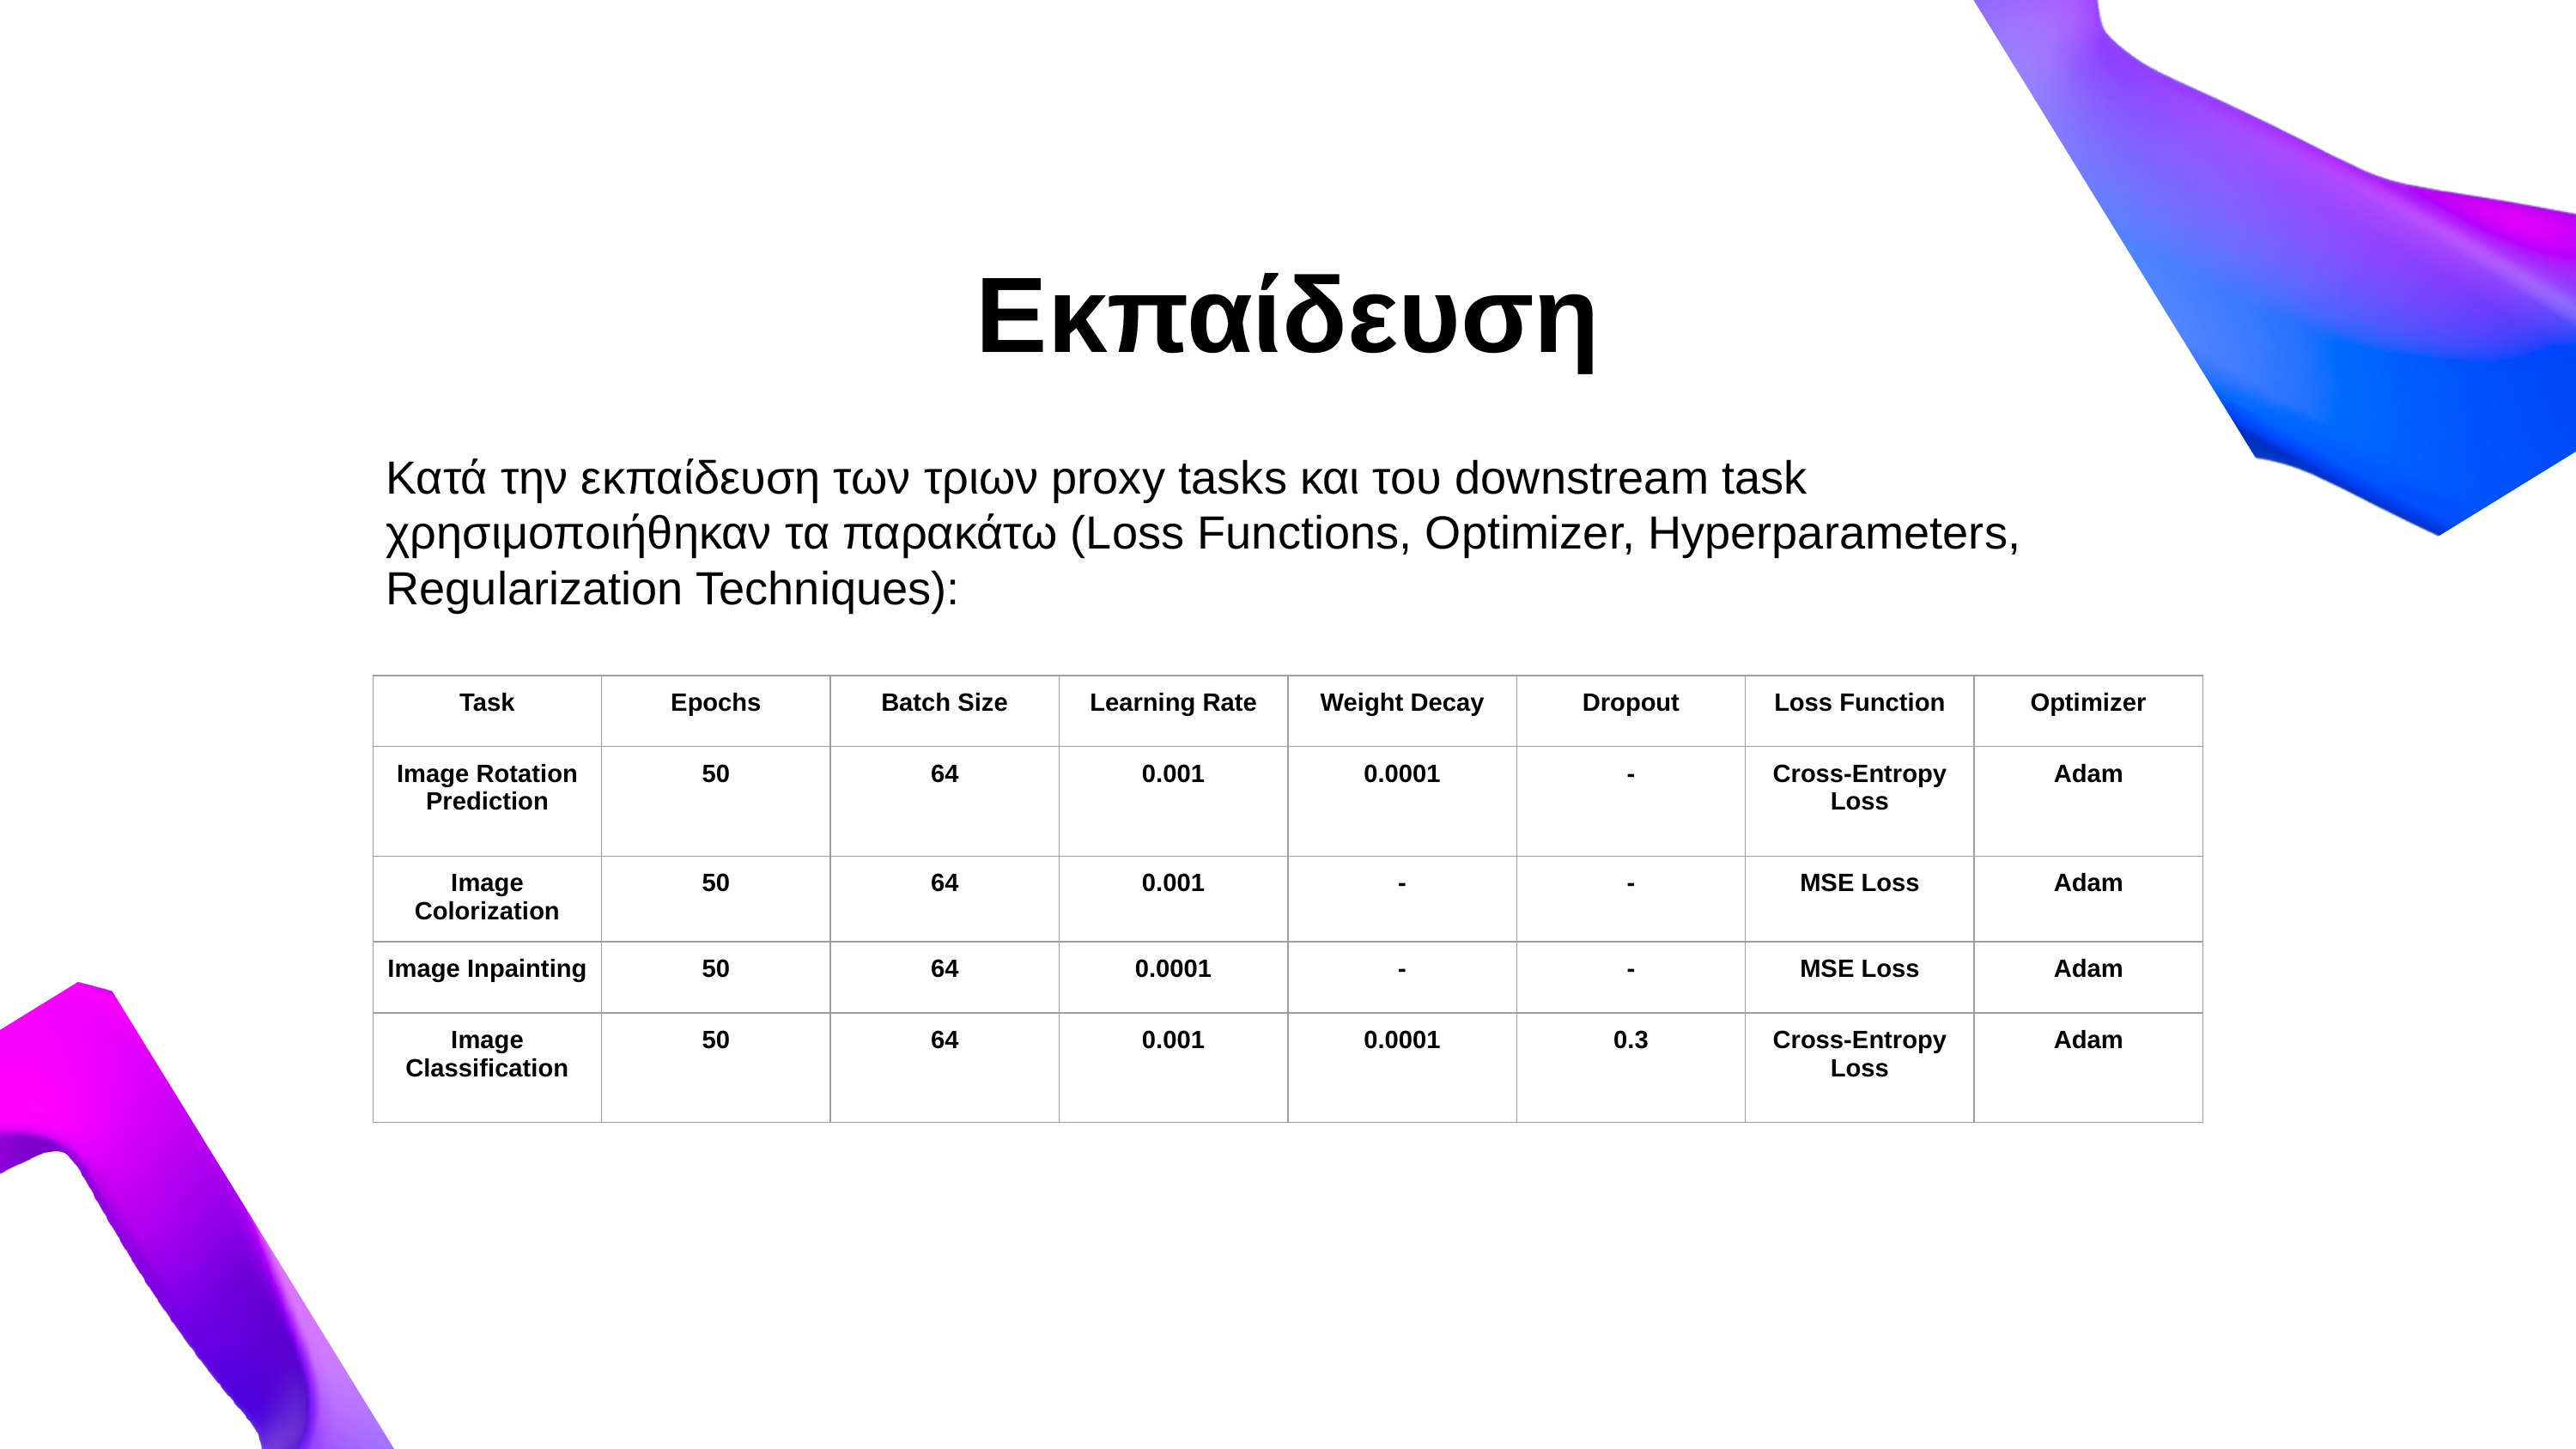

Εκπαίδευση
Κατά την εκπαίδευση των τριων proxy tasks και του downstream task χρησιμοποιήθηκαν τα παρακάτω (Loss Functions, Optimizer, Hyperparameters, Regularization Techniques):

| Task | Epochs | Batch Size | Learning Rate | Weight Decay | Dropout | Loss Function | Optimizer |
| --- | --- | --- | --- | --- | --- | --- | --- |
| Image Rotation Prediction | 50 | 64 | 0.001 | 0.0001 | - | Cross-Entropy Loss | Adam |
| Image Colorization | 50 | 64 | 0.001 | - | - | MSE Loss | Adam |
| Image Inpainting | 50 | 64 | 0.0001 | - | - | MSE Loss | Adam |
| Image Classification | 50 | 64 | 0.001 | 0.0001 | 0.3 | Cross-Entropy Loss | Adam |